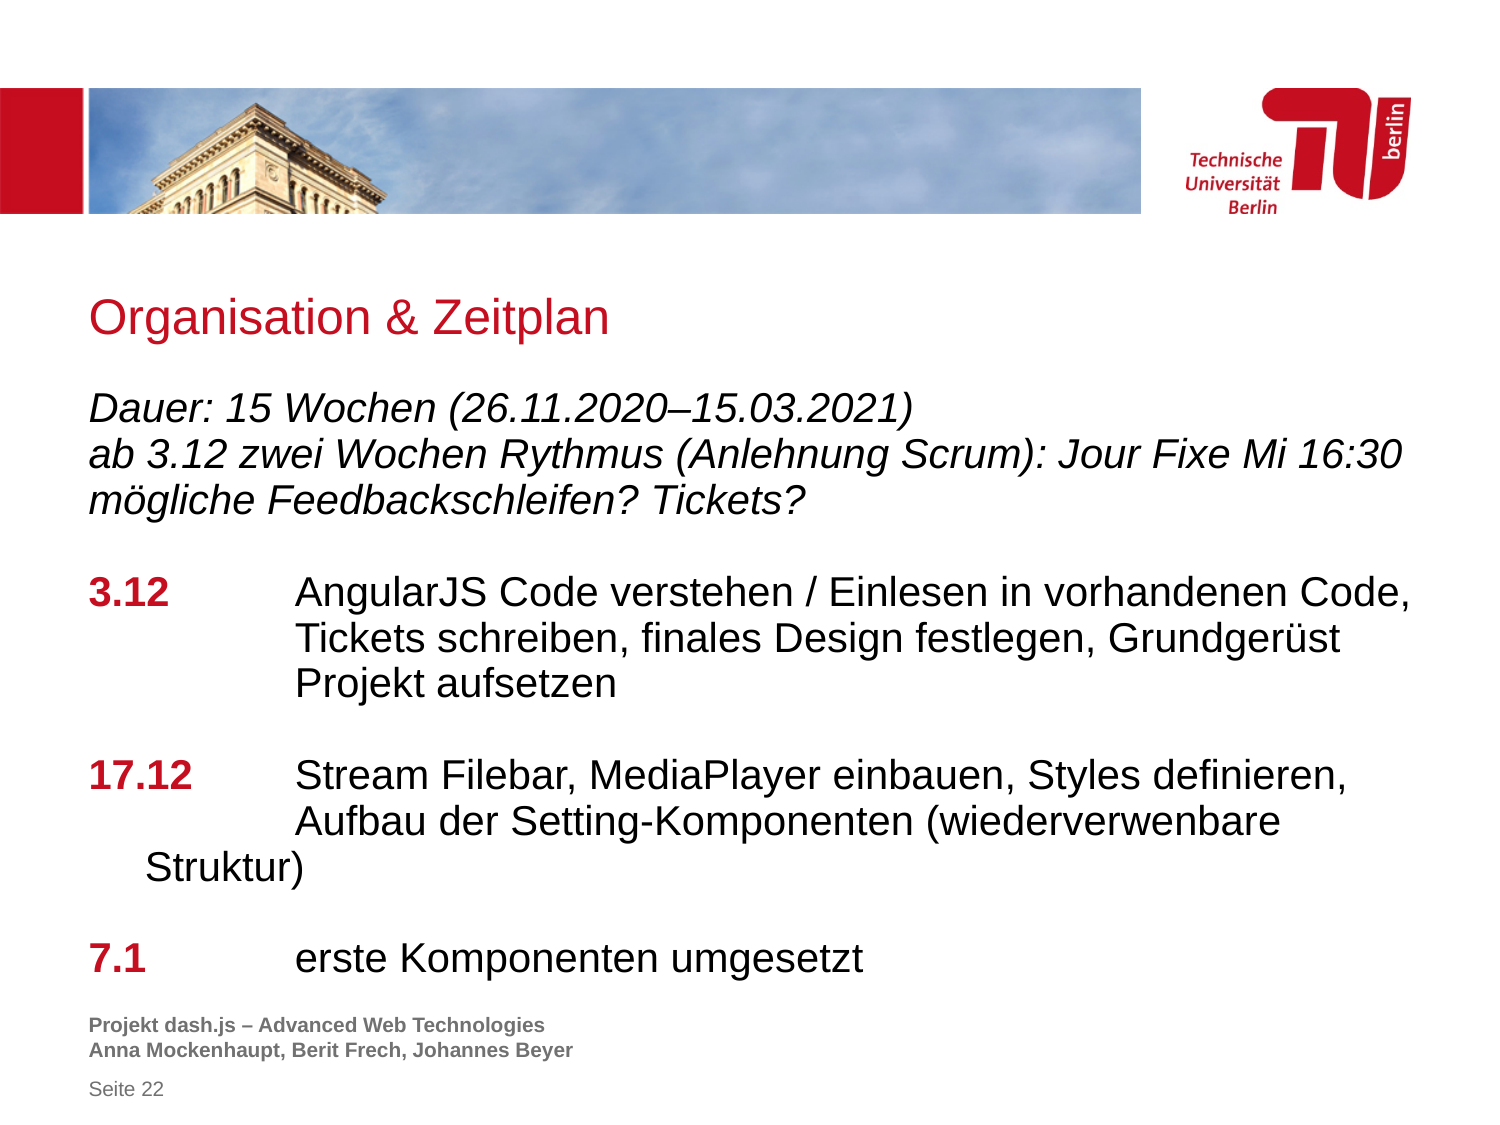

# Organisation & Zeitplan
Dauer: 15 Wochen (26.11.2020–15.03.2021)
ab 3.12 zwei Wochen Rythmus (Anlehnung Scrum): Jour Fixe Mi 16:30
mögliche Feedbackschleifen? Tickets?

3.12 	AngularJS Code verstehen / Einlesen in vorhandenen Code,
		Tickets schreiben, finales Design festlegen, Grundgerüst 	Projekt aufsetzen

17.12	Stream Filebar, MediaPlayer einbauen, Styles definieren, 	Aufbau der Setting-Komponenten (wiederverwenbare Struktur)

7.1	erste Komponenten umgesetzt

Projekt dash.js – Advanced Web Technologies
Anna Mockenhaupt, Berit Frech, Johannes Beyer
Seite 22